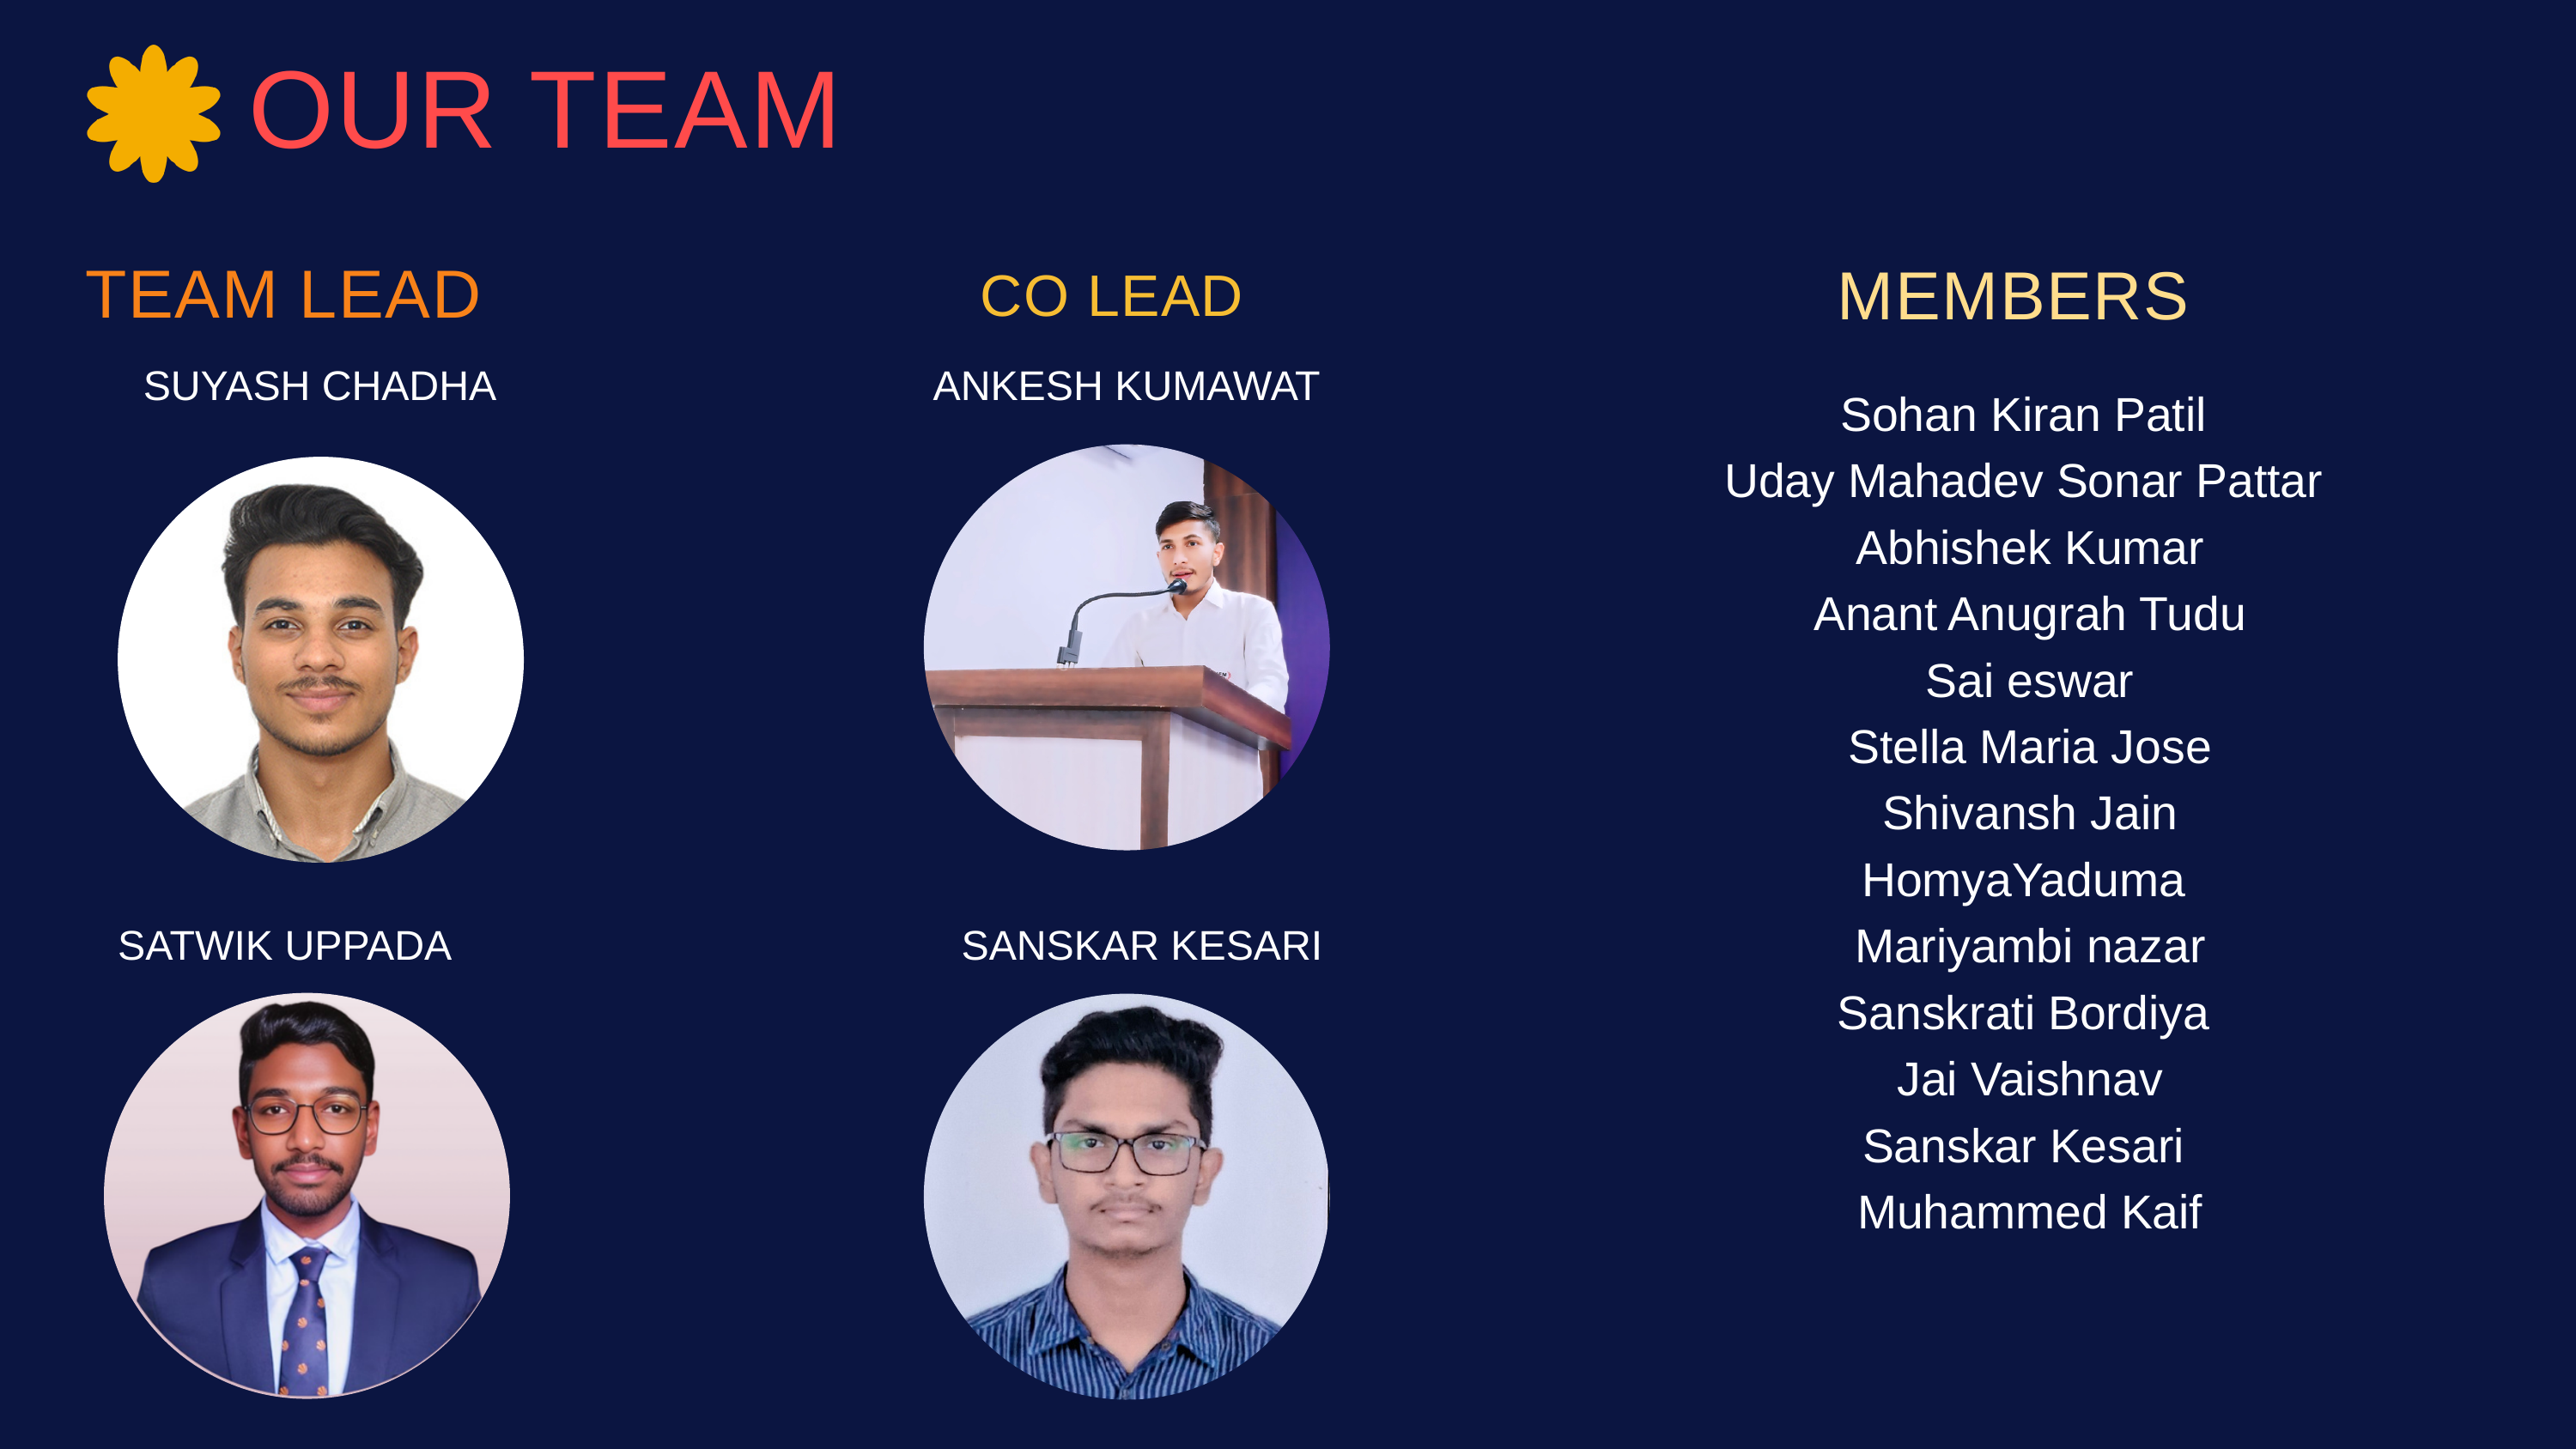

OUR TEAM

MEMBERS
TEAM LEAD
CO LEAD
     SUYASH CHADHA
ANKESH KUMAWAT
Sohan Kiran Patil
Uday Mahadev Sonar Pattar
Abhishek Kumar
Anant Anugrah Tudu
Sai eswar
Stella Maria Jose
Shivansh Jain
HomyaYaduma
Mariyambi nazar
Sanskrati Bordiya
Jai Vaishnav
Sanskar Kesari
Muhammed Kaif

SATWIK UPPADA
SANSKAR KESARI